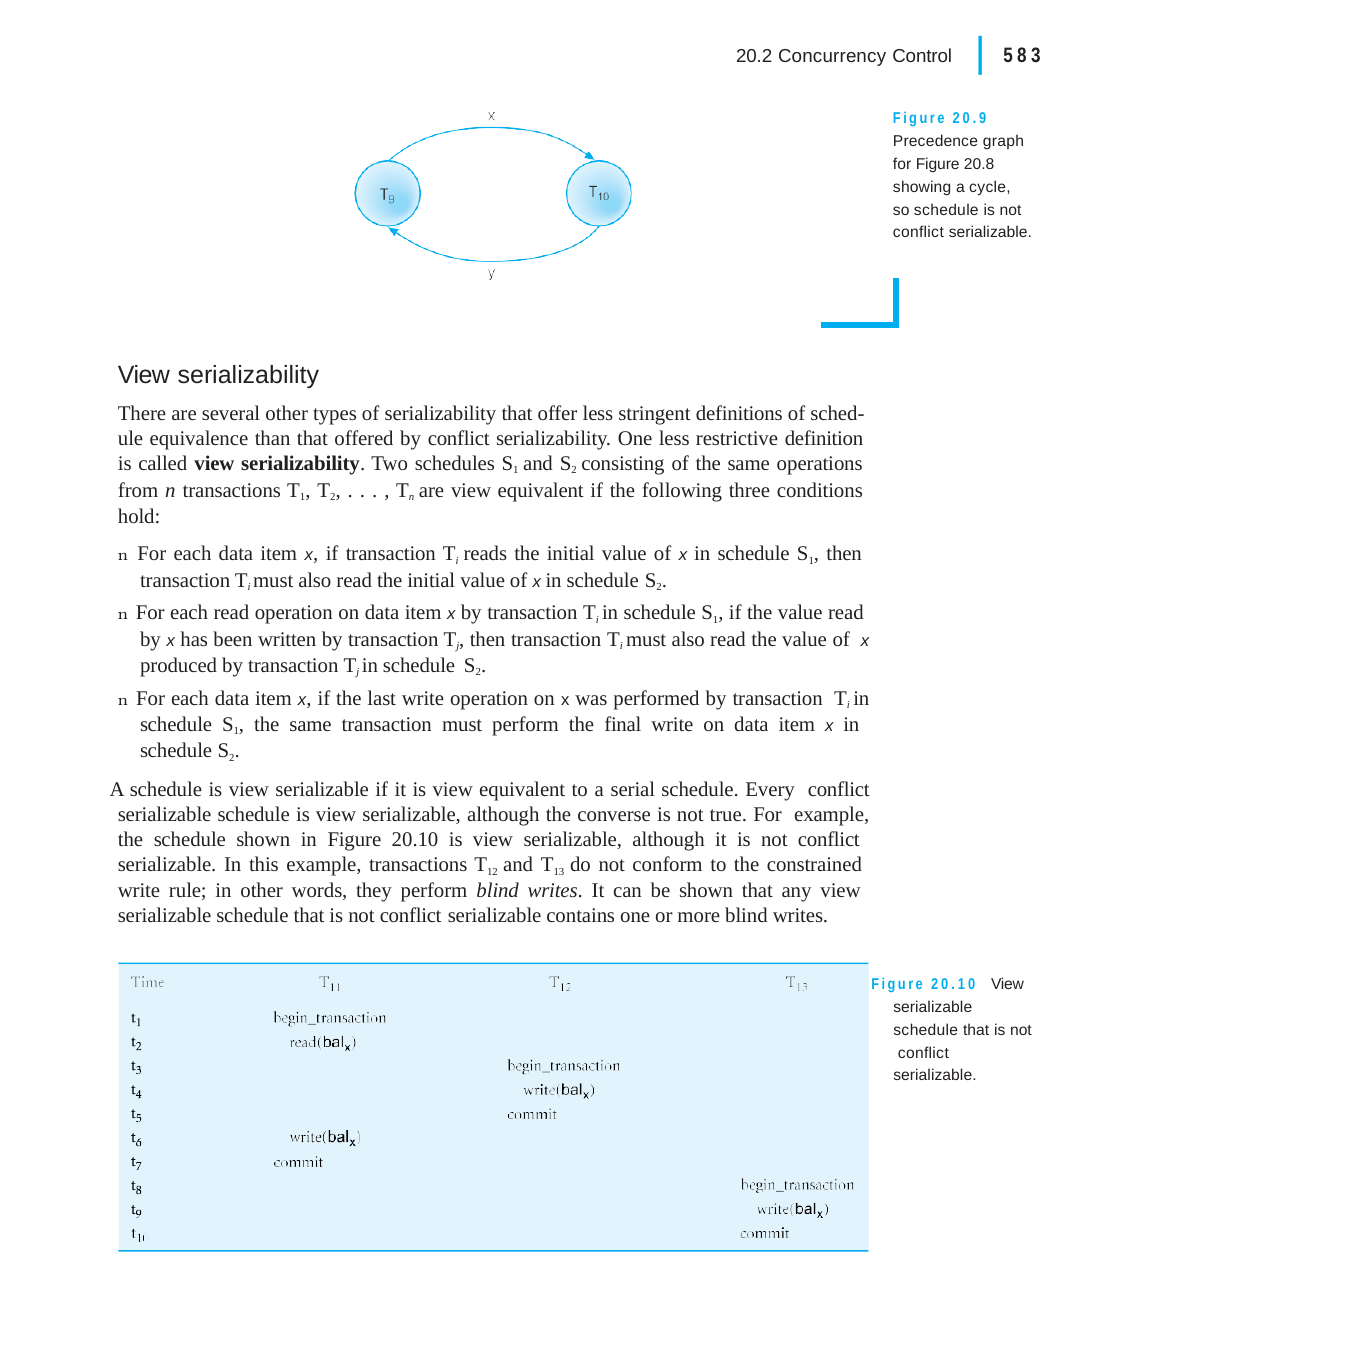

|
20.2 Concurrency Control	583
Figure 20.9  Precedence graph  for Figure 20.8  showing a cycle,  so schedule is not  conflict serializable.

View serializability
There are several other types of serializability that offer less stringent definitions of sched-  ule equivalence than that offered by conflict serializability. One less restrictive definition  is called view serializability. Two schedules S1 and S2 consisting of the same operations  from n transactions T1, T2, . . . , Tn are view equivalent if the following three conditions  hold:
n For each data item x, if transaction Ti reads the initial value of x in schedule S1, then  transaction Ti must also read the initial value of x in schedule S2.
n For each read operation on data item x by transaction Ti in schedule S1, if the value read  by x has been written by transaction Tj, then transaction Ti must also read the value of  x produced by transaction Tj in schedule S2.
n For each data item x, if the last write operation on x was performed by transaction  Ti in schedule S1, the same transaction must perform the final write on data item x in  schedule S2.
A schedule is view serializable if it is view equivalent to a serial schedule. Every  conflict serializable schedule is view serializable, although the converse is not true. For  example, the schedule shown in Figure 20.10 is view serializable, although it is not conflict  serializable. In this example, transactions T12 and T13 do not conform to the constrained  write rule; in other words, they perform blind writes. It can be shown that any view  serializable schedule that is not conflict serializable contains one or more blind writes.

Figure 20.10  View serializable  schedule that is not  conflict serializable.